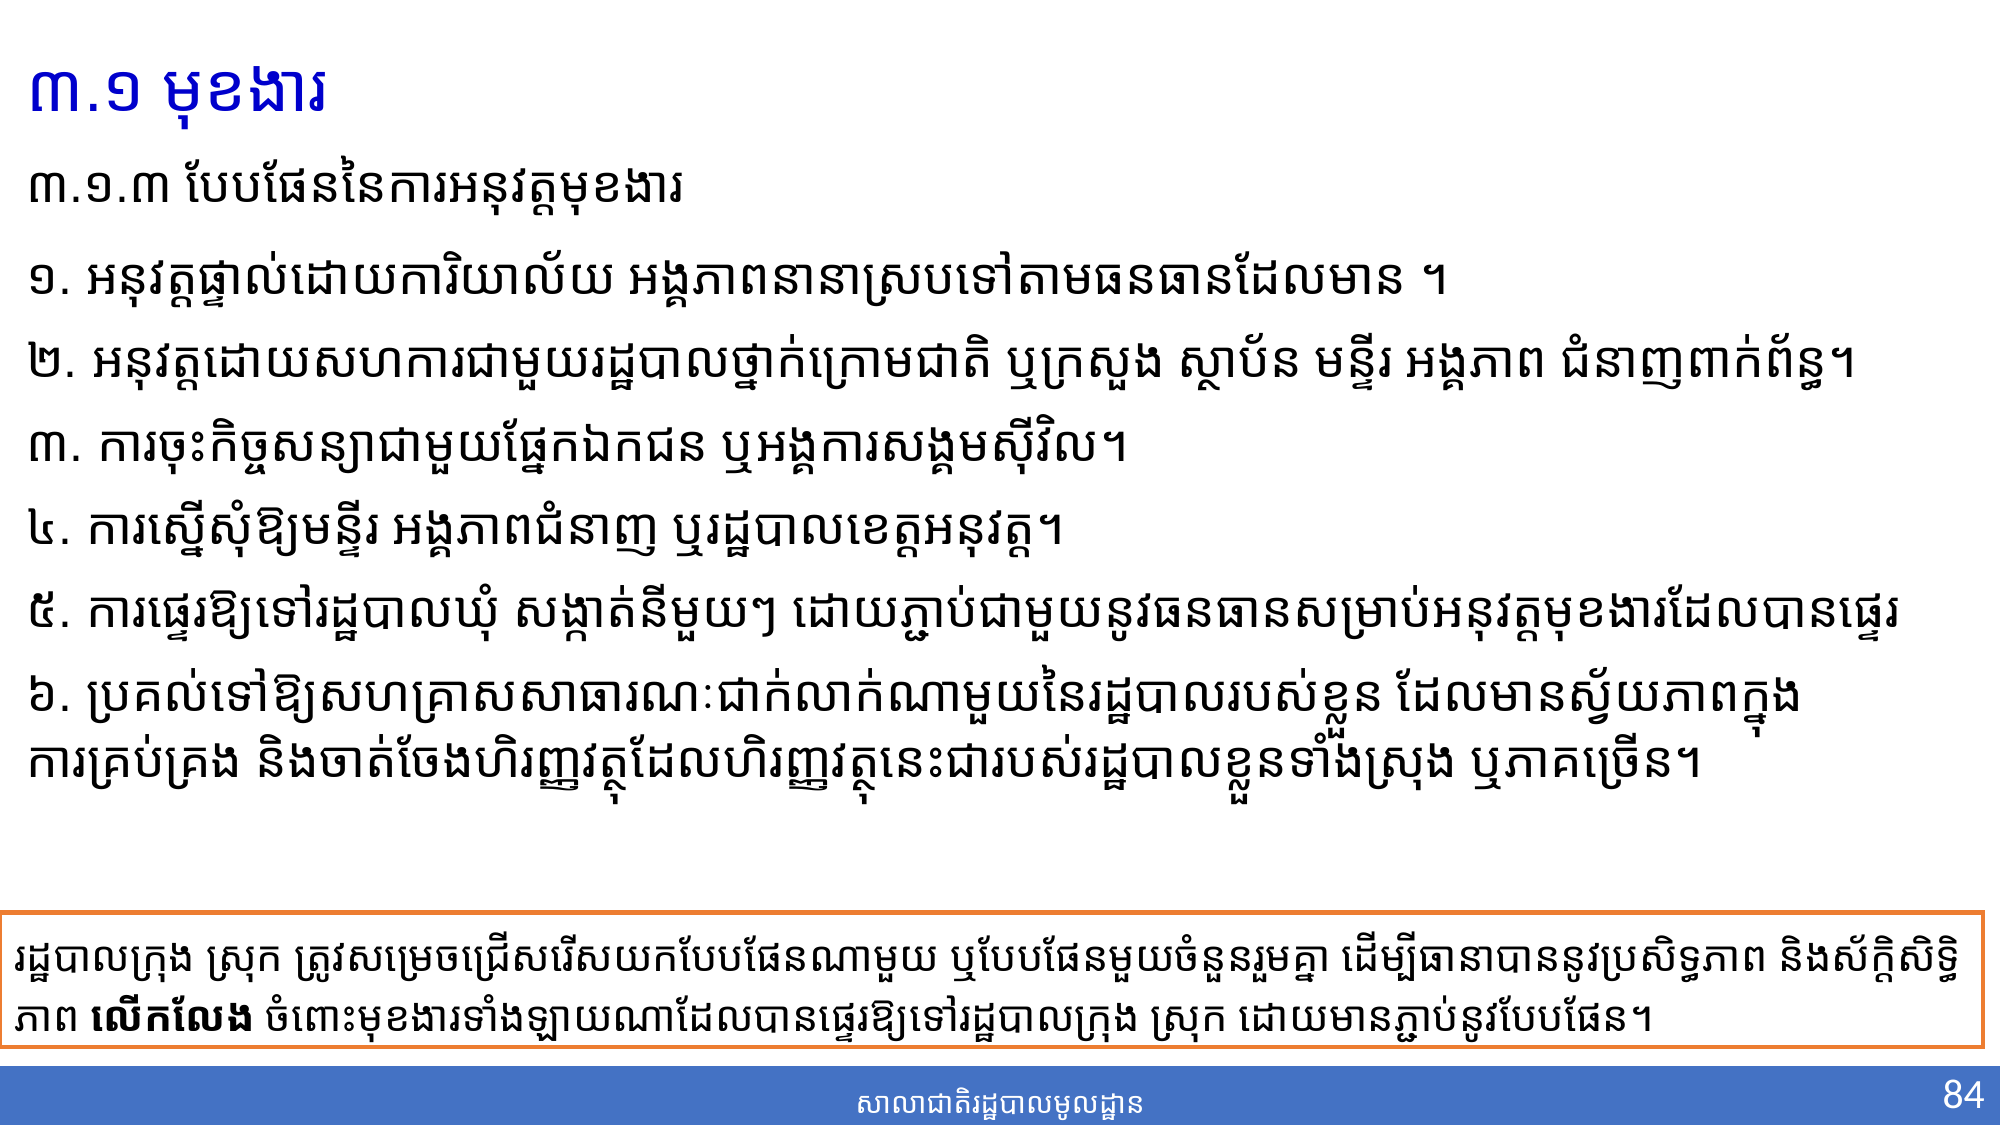

៣.១ មុខងារ​
៣.១.៣ បែបផែននៃការអនុវត្តមុខងារ​
១. អនុវត្តផ្ទាល់ដោយការិយាល័យ អង្គភាពនានាស្របទៅតាមធន​ធាន​ដែលមាន ។​​
២. អនុវត្តដោយសហការជាមួយរដ្ឋបាលថ្នាក់ក្រោមជាតិ ឬក្រសួង ស្ថាប័ន មន្ទីរ អង្គភាព ជំនាញពាក់ព័ន្ធ។
៣. ការចុះកិច្ចសន្យា​ជាមួយផ្នែកឯកជន ឬអង្គការសង្គមស៊ីវិល​។
៤. ការស្នើសុំឱ្យមន្ទីរ អង្គភាពជំនាញ ឬរដ្ឋបាលខេត្តអនុវត្ត។
៥. ការផ្ទេរឱ្យទៅរដ្ឋបាលឃុំ សង្កាត់នីមួយៗ ដោយភ្ជាប់​ជា​មួយ​នូវធនធានសម្រាប់អនុវត្តមុខងារដែលបានផ្ទេរ
៦. ប្រគល់ទៅឱ្យសហគ្រាសសាធារណៈជាក់លាក់ណាមួយនៃរដ្ឋបាលរបស់ខ្លួន ដែល​មាន​ស្វ័យភាពក្នុងការគ្រប់គ្រង និងចាត់ចែង​ហិរញ្ញវត្ថុដែលហិរញ្ញវត្ថុនេះ​ជារបស់​រដ្ឋបាល​ខ្លួន​ទាំងស្រុង ឬភាគច្រើន។
រដ្ឋបាល​​ក្រុង ស្រុក ត្រូវសម្រេចជ្រើសរើសយកបែបផែនណាមួយ ឬ​បែបផែនមួយចំនួនរួមគ្នា ដើម្បីធានាបាននូវប្រសិទ្ធភាព និងស័ក្តិ​សិទ្ធិភាព លើកលែង ចំពោះ​មុខងារ​ទាំង​ឡាយណាដែលបាន​ផ្ទេរ​ឱ្យទៅ​រដ្ឋបាលក្រុង ស្រុក ដោយមានភ្ជាប់នូវបែបផែន។
84